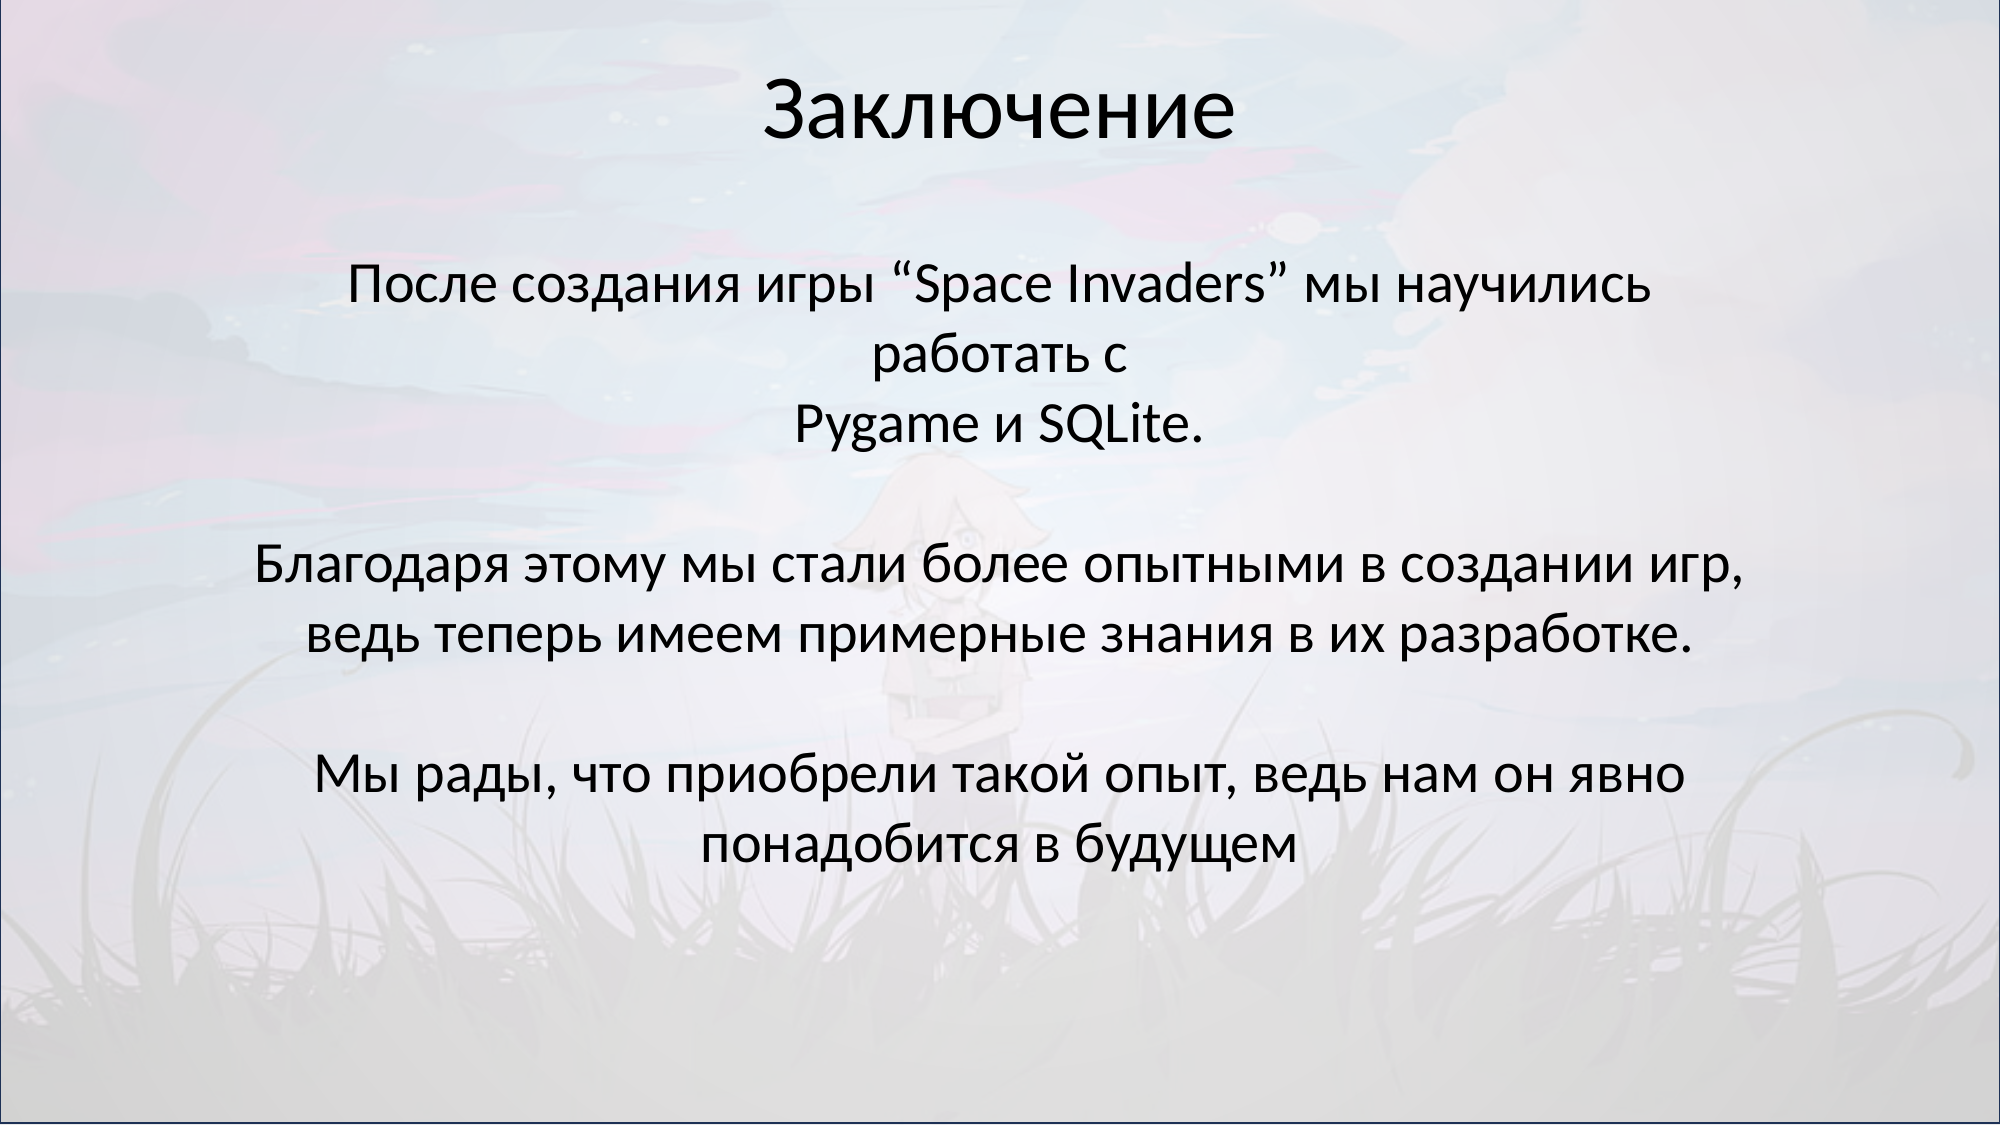

# Заключение

После создания игры “Space Invaders” мы научились работать с
Pygame и SQLite.

Благодаря этому мы стали более опытными в создании игр, ведь теперь имеем примерные знания в их разработке.

Мы рады, что приобрели такой опыт, ведь нам он явно понадобится в будущем